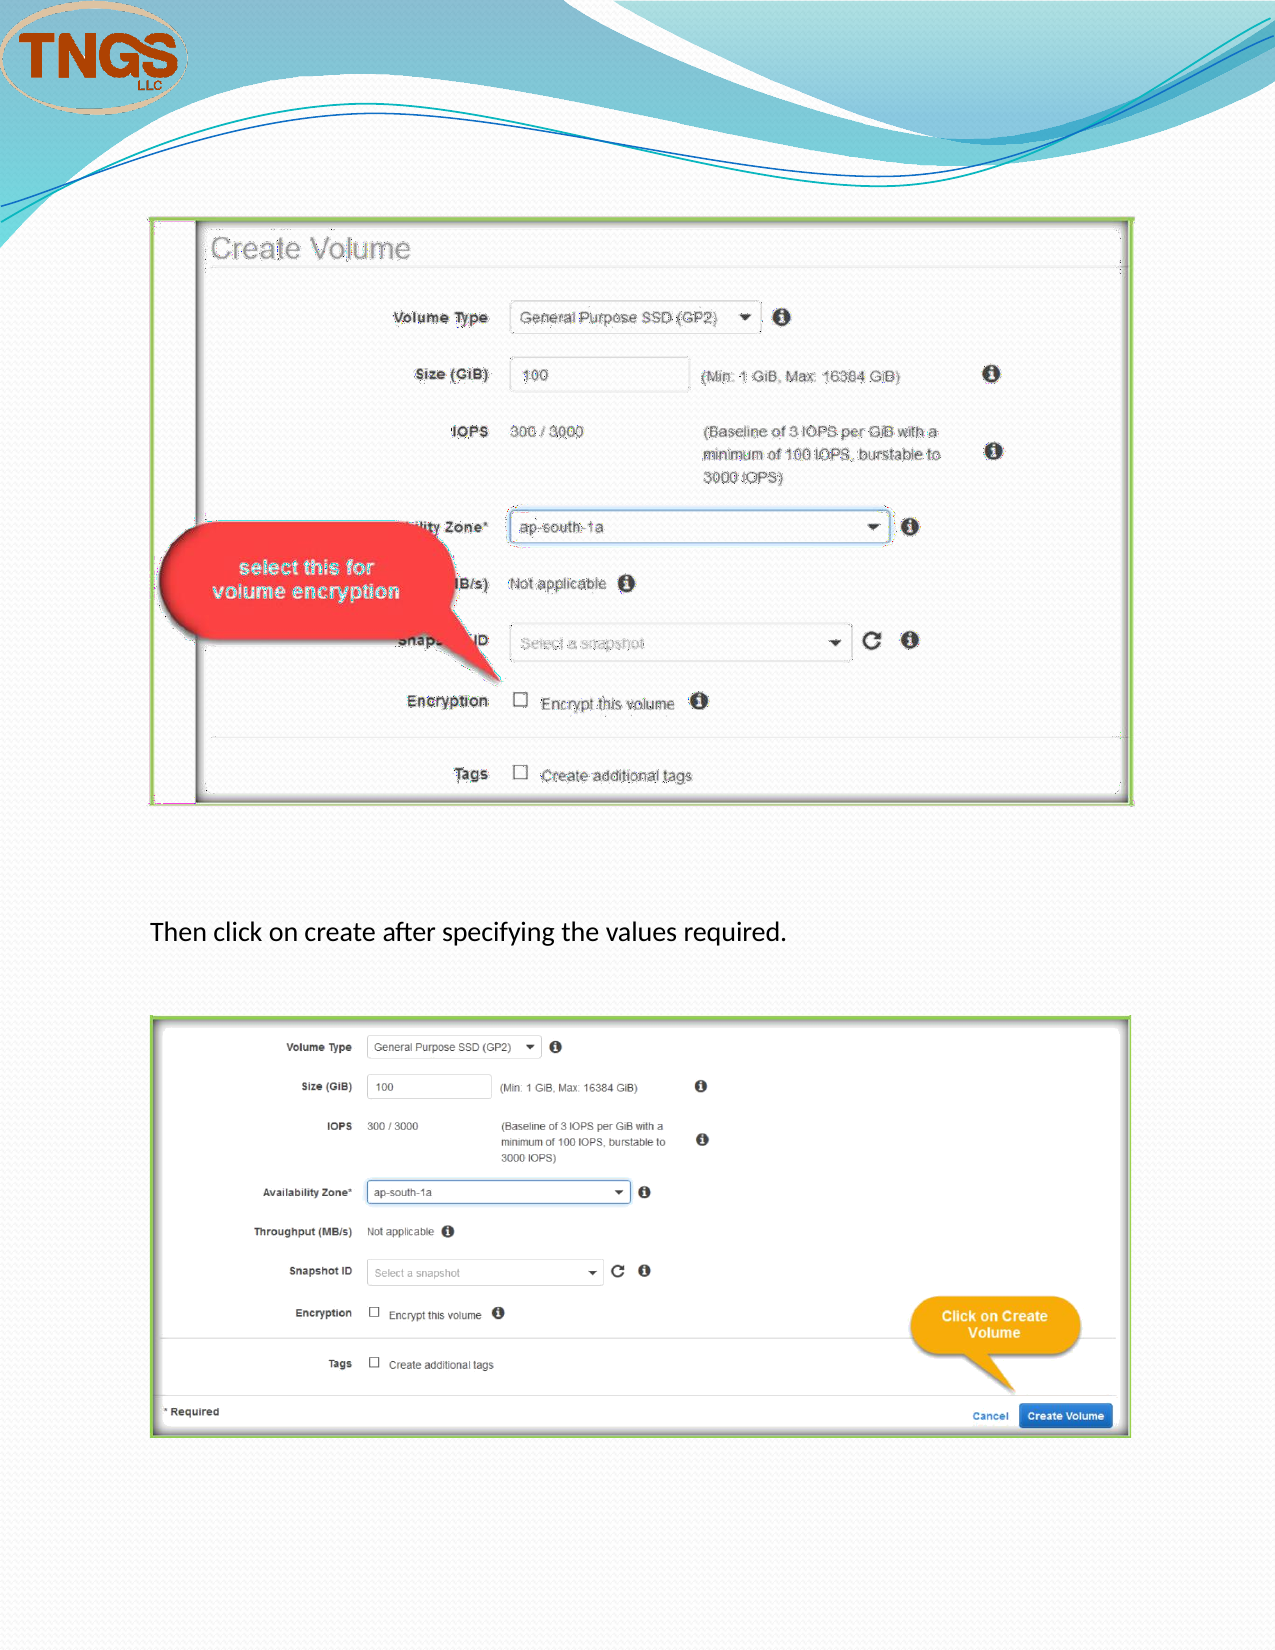

Then click on create after specifying the values required.